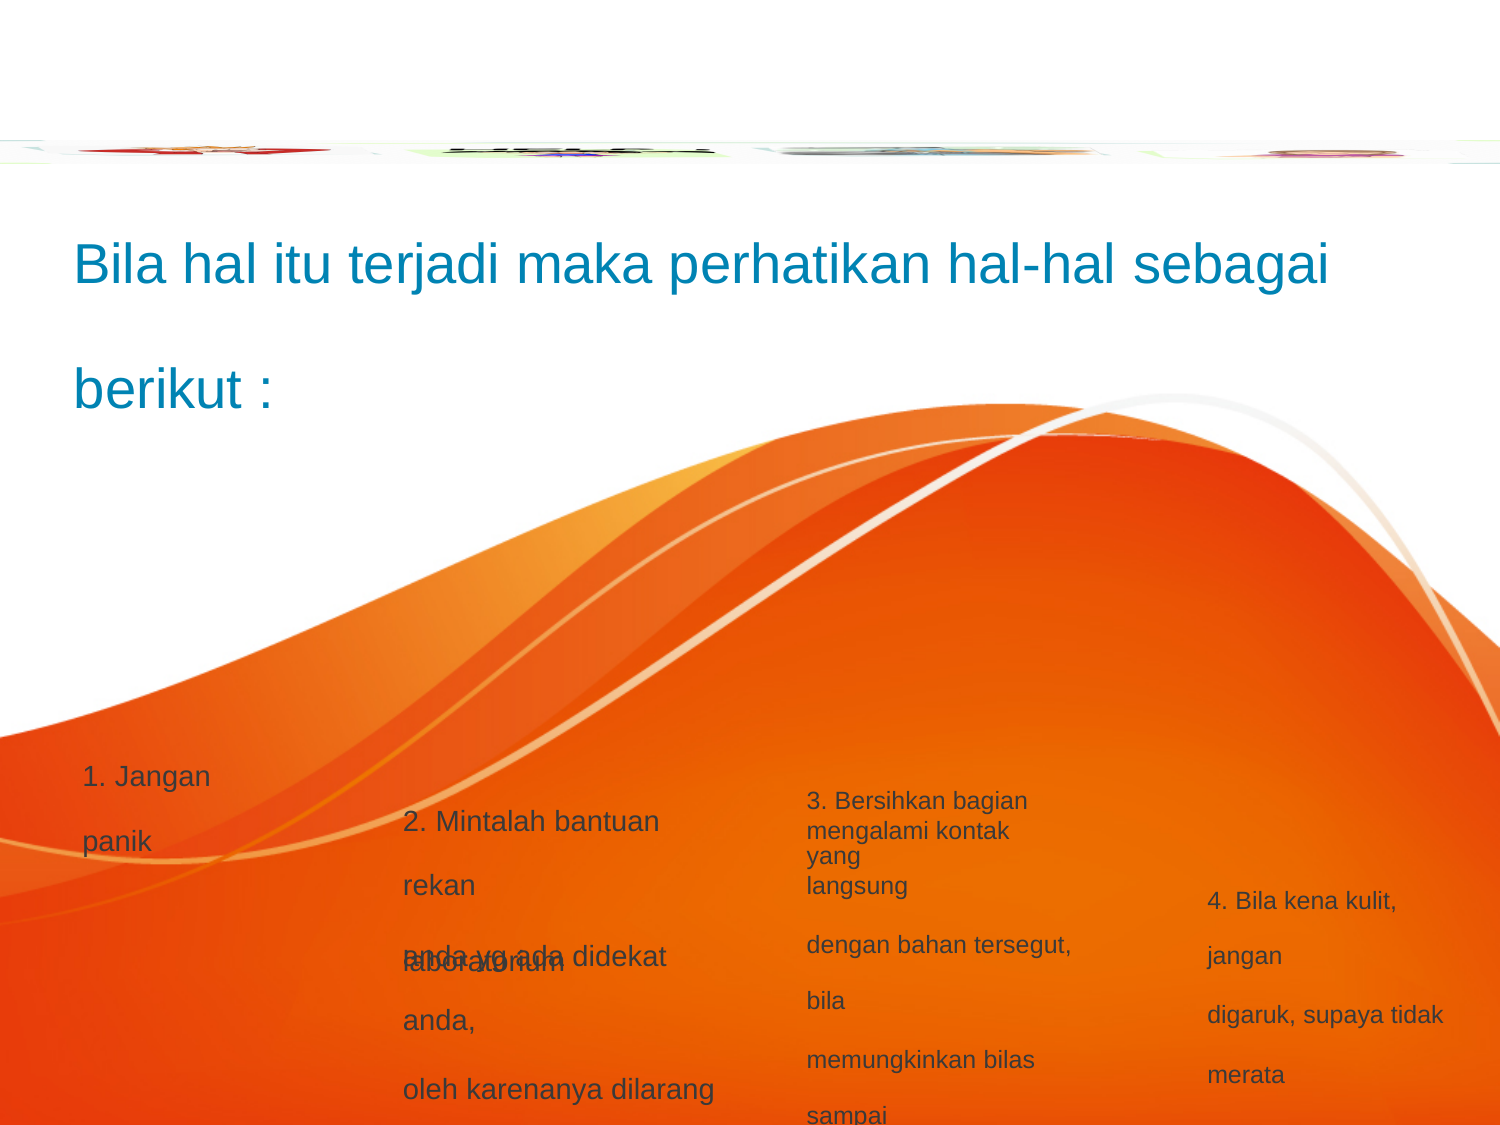

Bila hal itu terjadi maka perhatikan hal-hal sebagai berikut :
1. Jangan panik
3. Bersihkan bagian yang
2. Mintalah bantuan rekan
anda yg ada didekat anda,
oleh karenanya dilarang
bekerja sendirian di
mengalami kontak langsung
dengan bahan tersegut, bila
memungkinkan bilas sampai
bersih
4. Bila kena kulit, jangan
digaruk, supaya tidak
merata
laboratorium